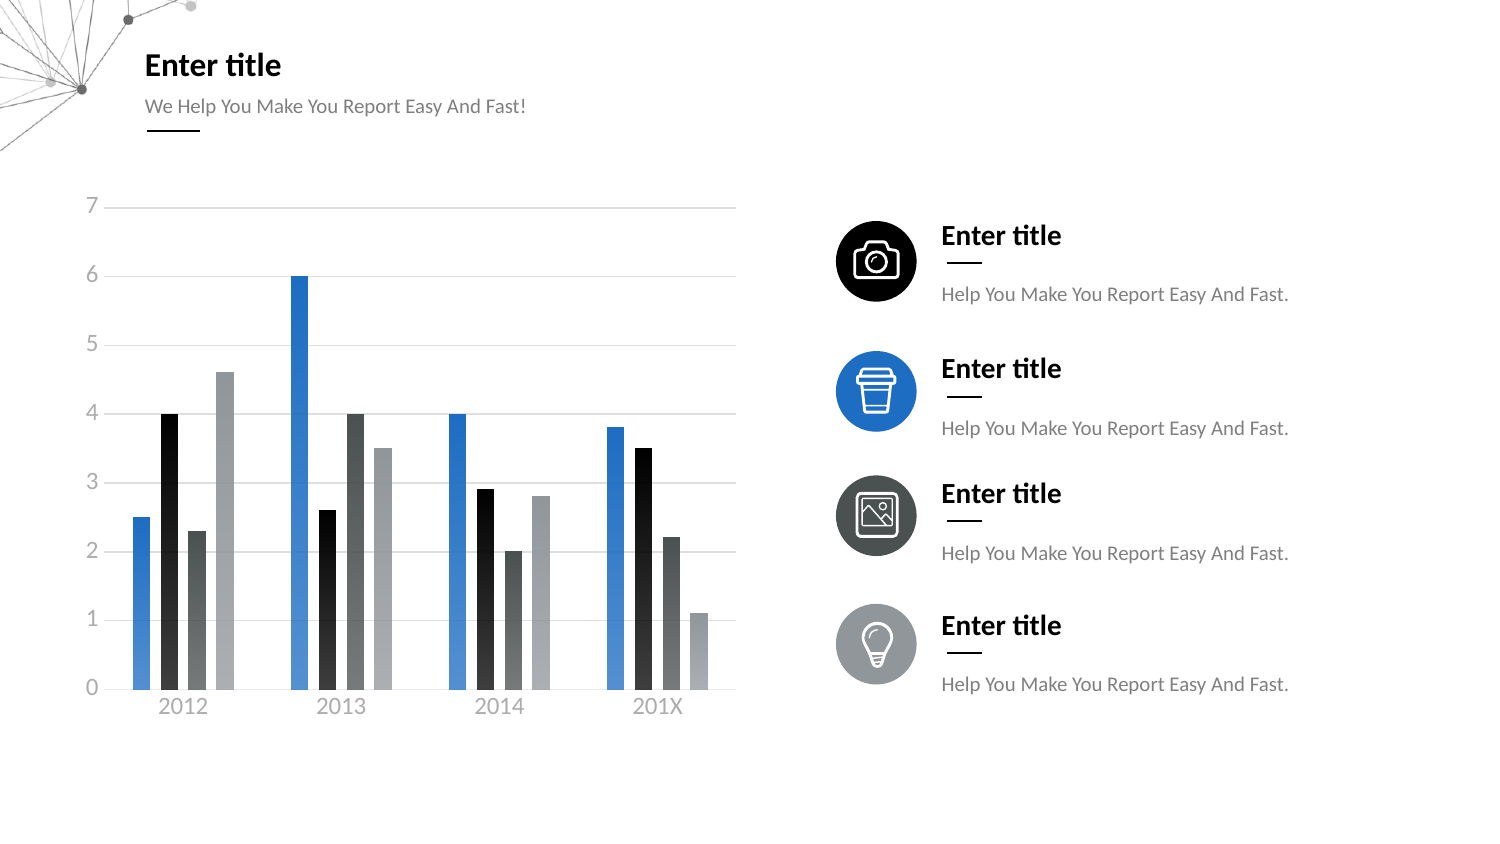

Enter title
We Help You Make You Report Easy And Fast!

### Chart

| Category | Series 1 | Series 2 | Series 3 | Series 32 |
|---|---|---|---|---|
| 2012 | 2.5 | 4.0 | 2.3 | 4.6 |
| 2013 | 6.0 | 2.6 | 4.0 | 3.5 |
| 2014 | 4.0 | 2.9 | 2.0 | 2.8 |
| 201X | 3.8 | 3.5 | 2.2 | 1.1 |
Enter title

Help You Make You Report Easy And Fast.
Enter title

Help You Make You Report Easy And Fast.
Enter title

Help You Make You Report Easy And Fast.
Enter title

Help You Make You Report Easy And Fast.